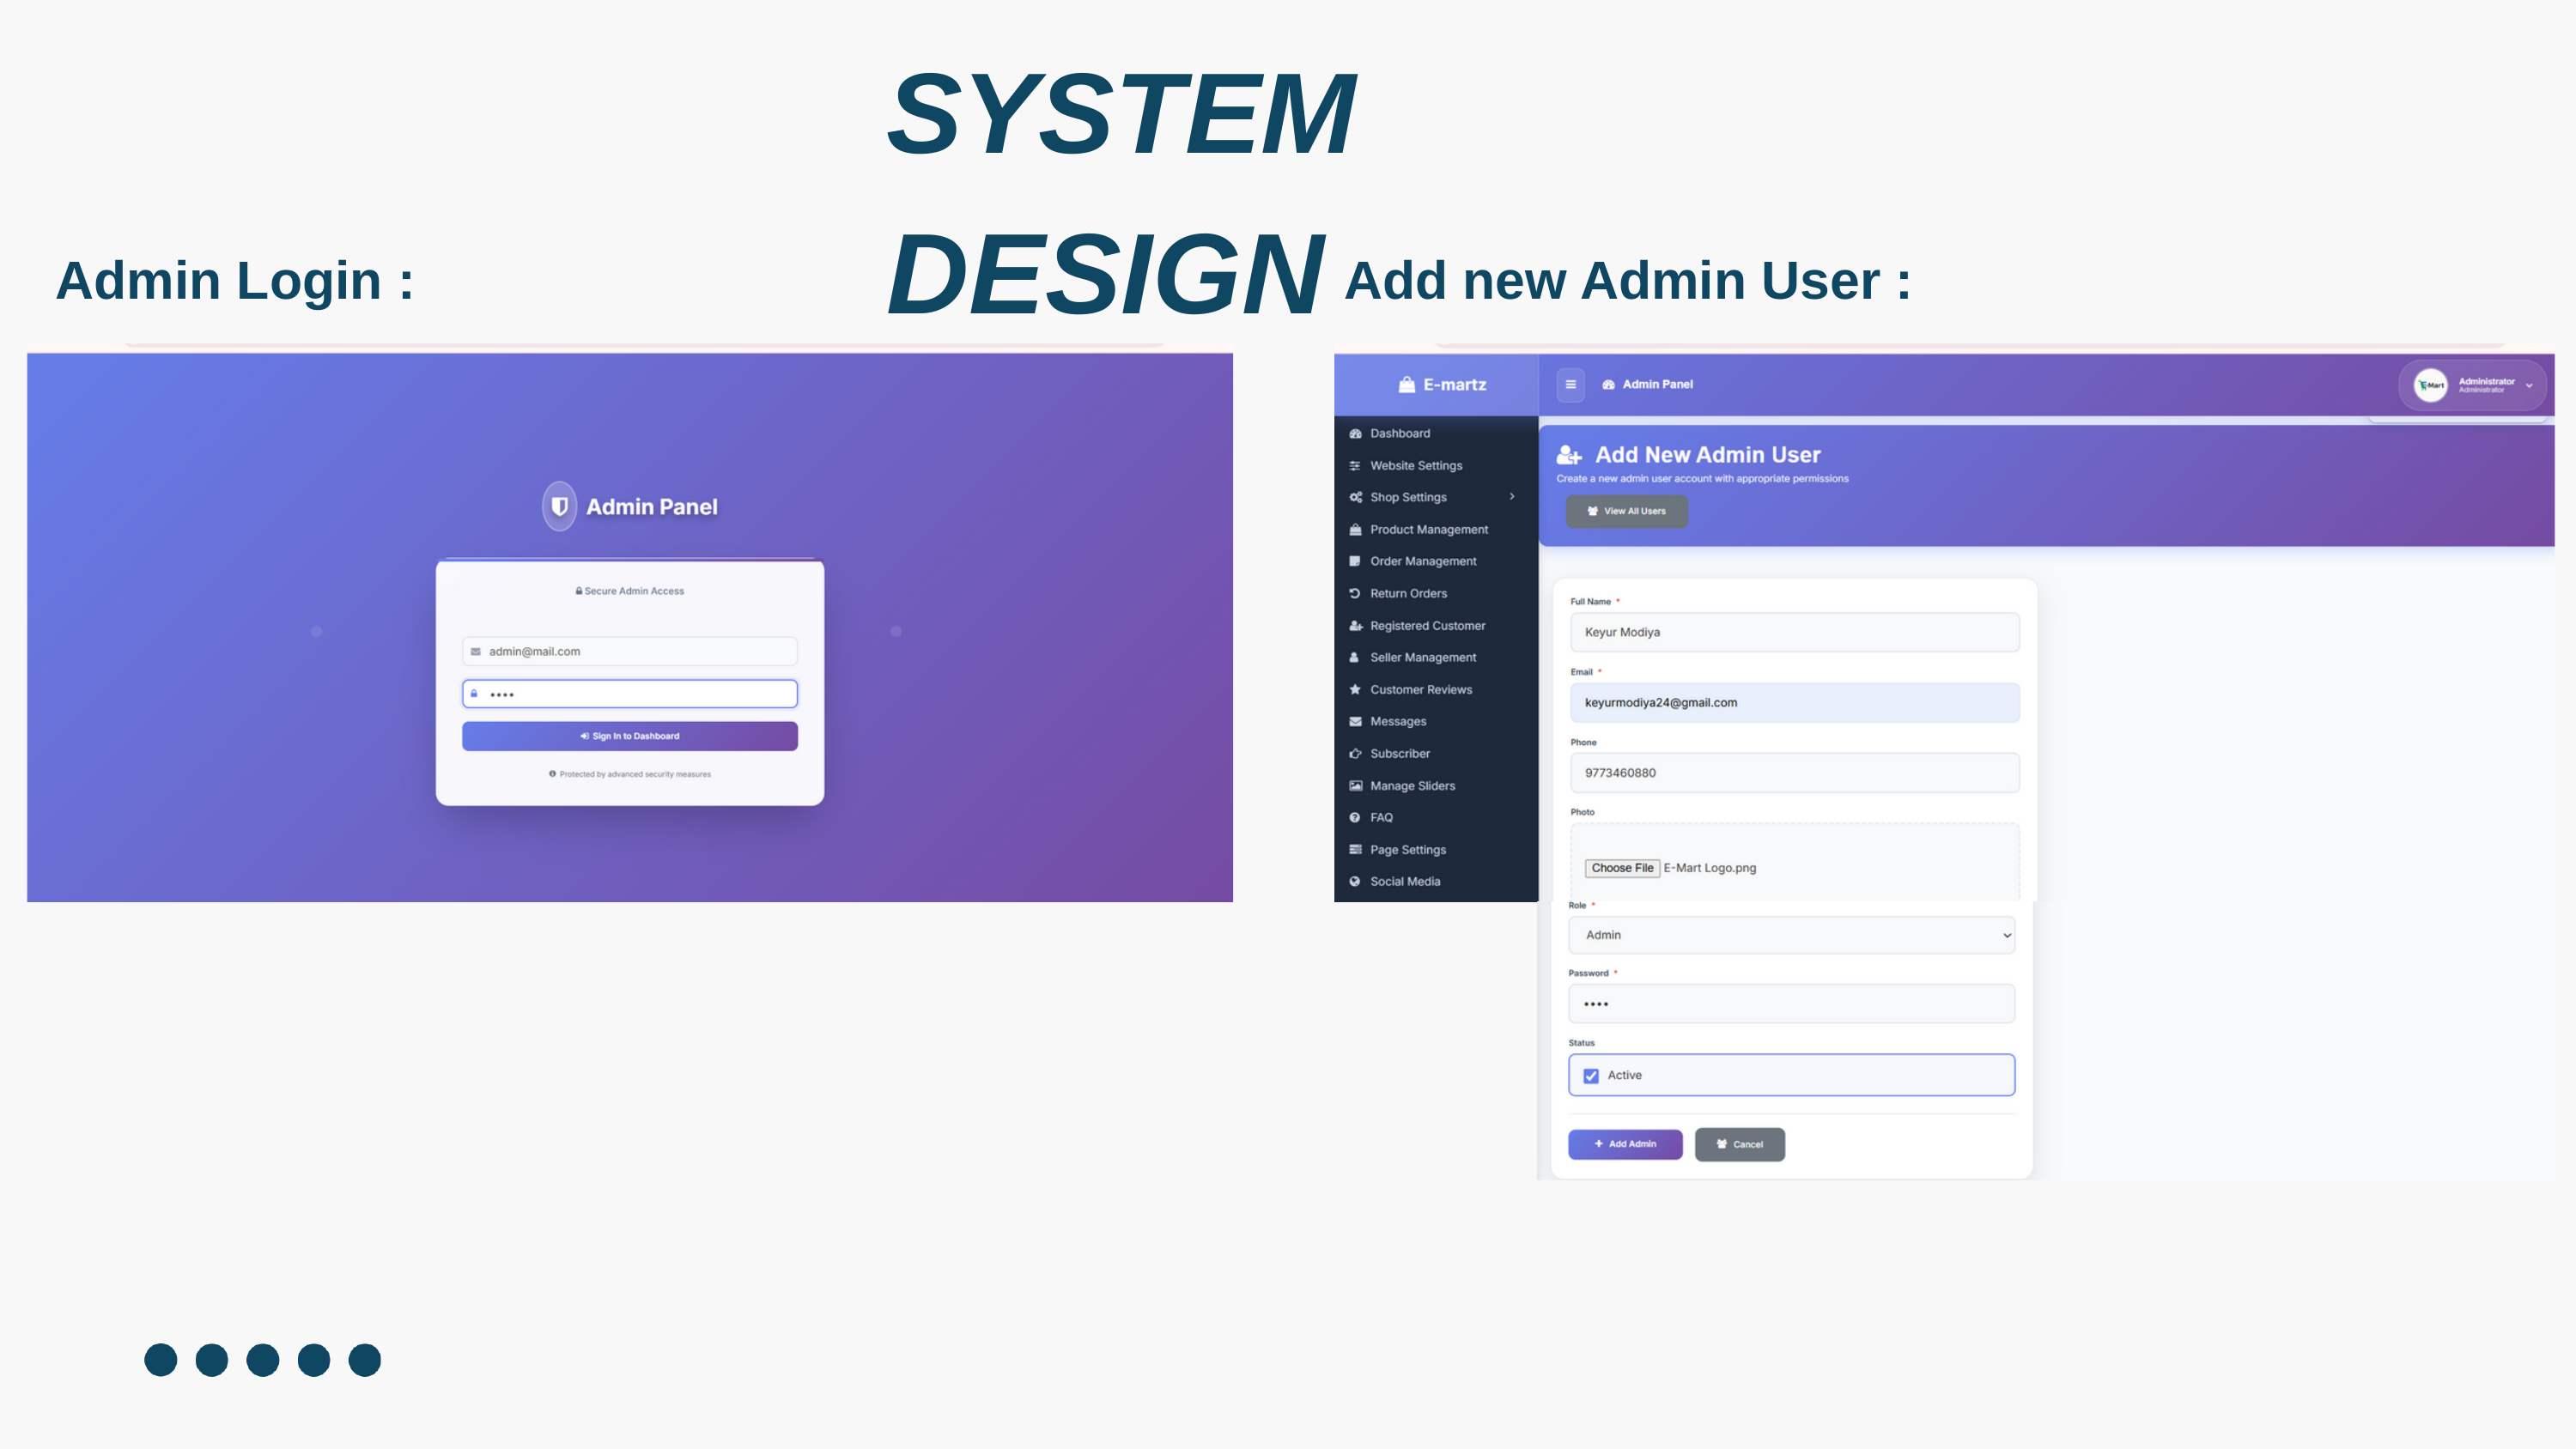

SYSTEM DESIGN
Admin Login :
Add new Admin User :